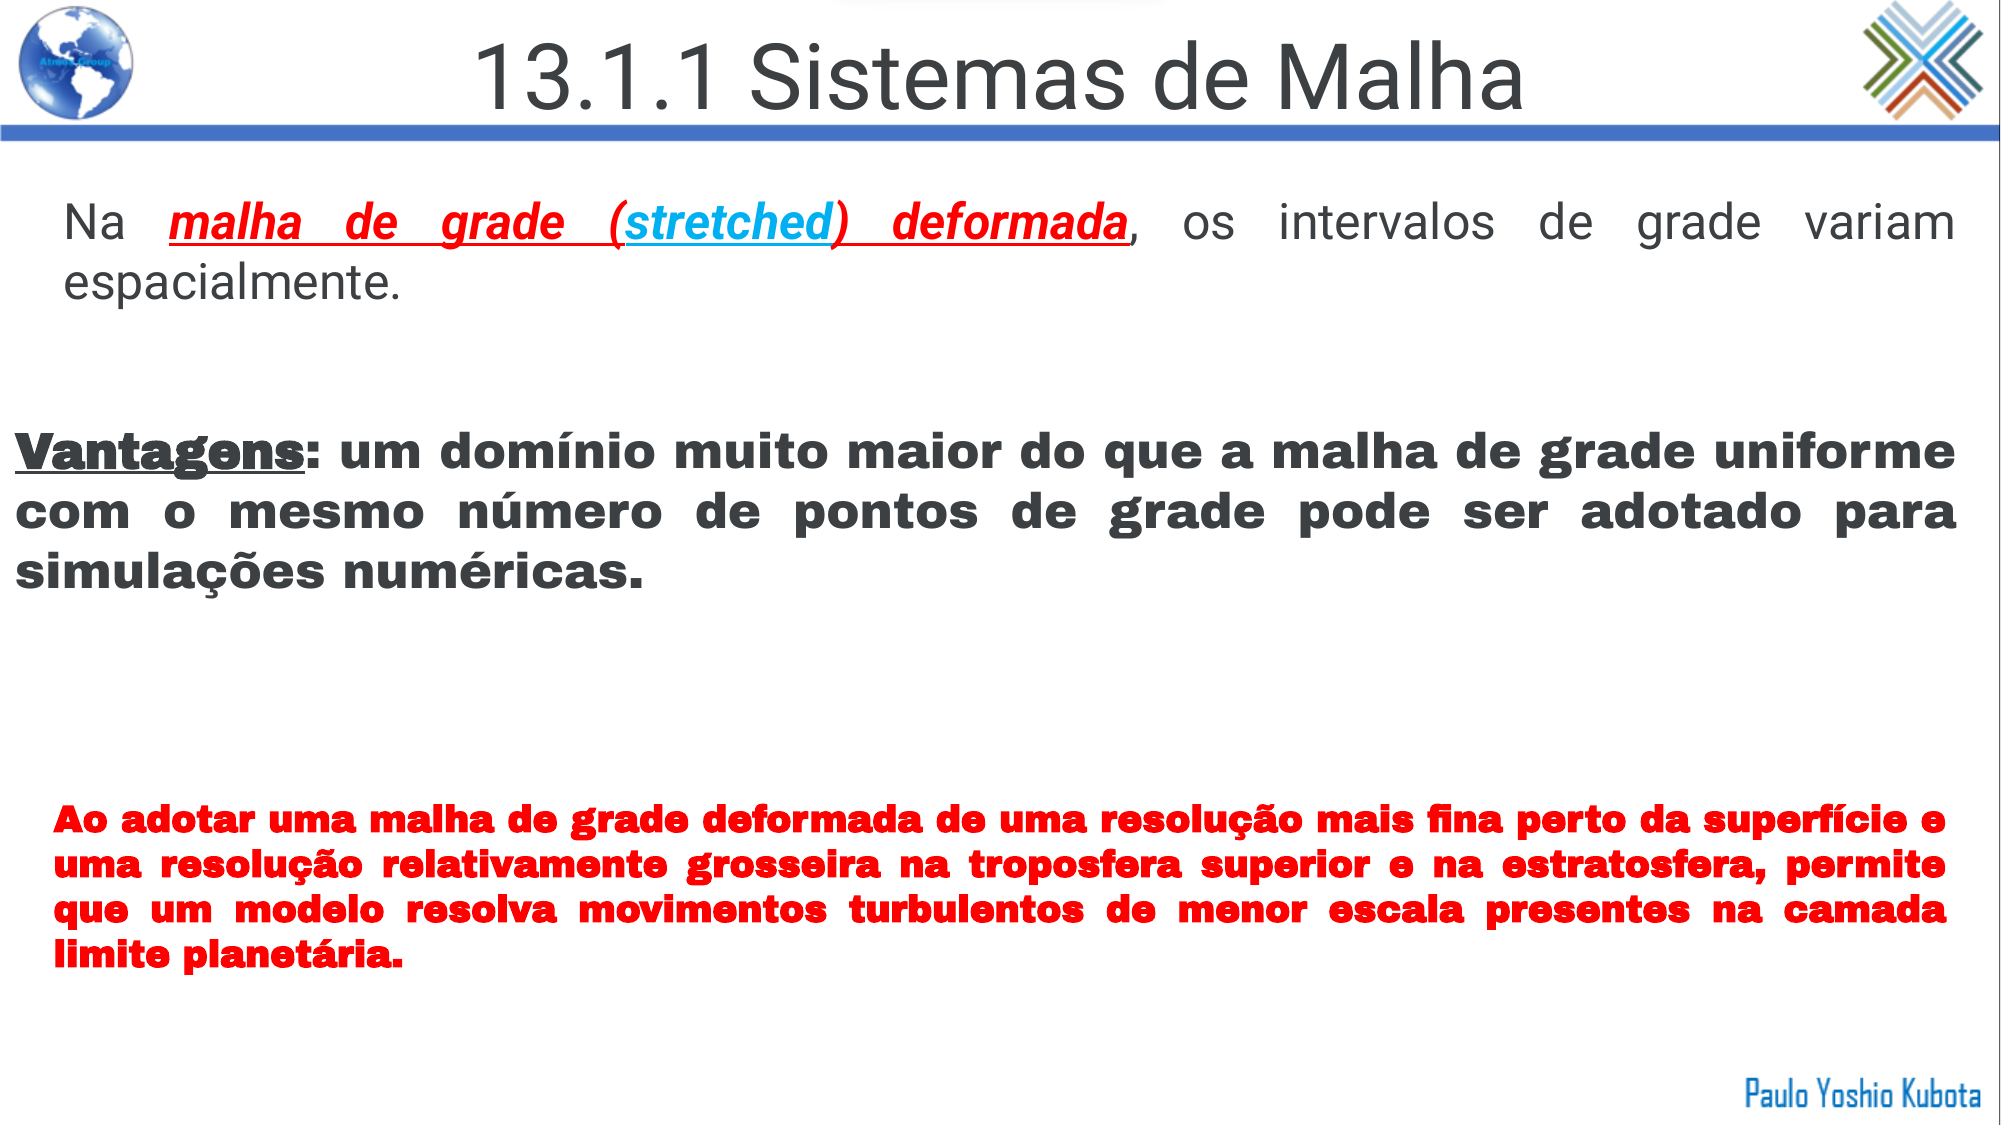

13.1.1 Sistemas de Malha
Na malha de grade (stretched) deformada, os intervalos de grade variam espacialmente.
Vantagens: um domínio muito maior do que a malha de grade uniforme com o mesmo número de pontos de grade pode ser adotado para simulações numéricas.
Ao adotar uma malha de grade deformada de uma resolução mais fina perto da superfície e uma resolução relativamente grosseira na troposfera superior e na estratosfera, permite que um modelo resolva movimentos turbulentos de menor escala presentes na camada limite planetária.